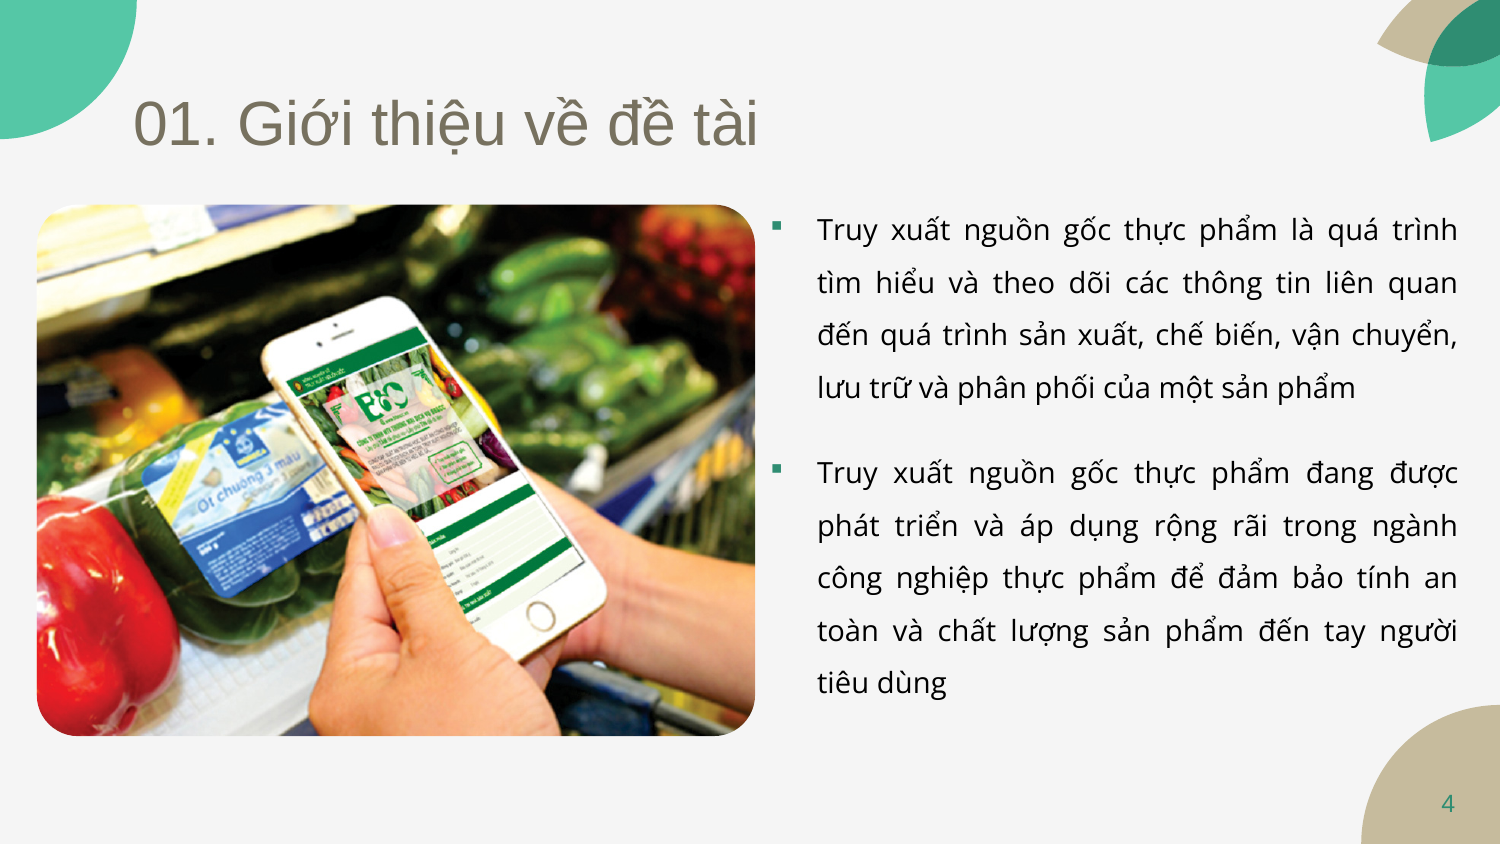

# 01. Giới thiệu về đề tài
Truy xuất nguồn gốc thực phẩm là quá trình tìm hiểu và theo dõi các thông tin liên quan đến quá trình sản xuất, chế biến, vận chuyển, lưu trữ và phân phối của một sản phẩm
Truy xuất nguồn gốc thực phẩm đang được phát triển và áp dụng rộng rãi trong ngành công nghiệp thực phẩm để đảm bảo tính an toàn và chất lượng sản phẩm đến tay người tiêu dùng

4